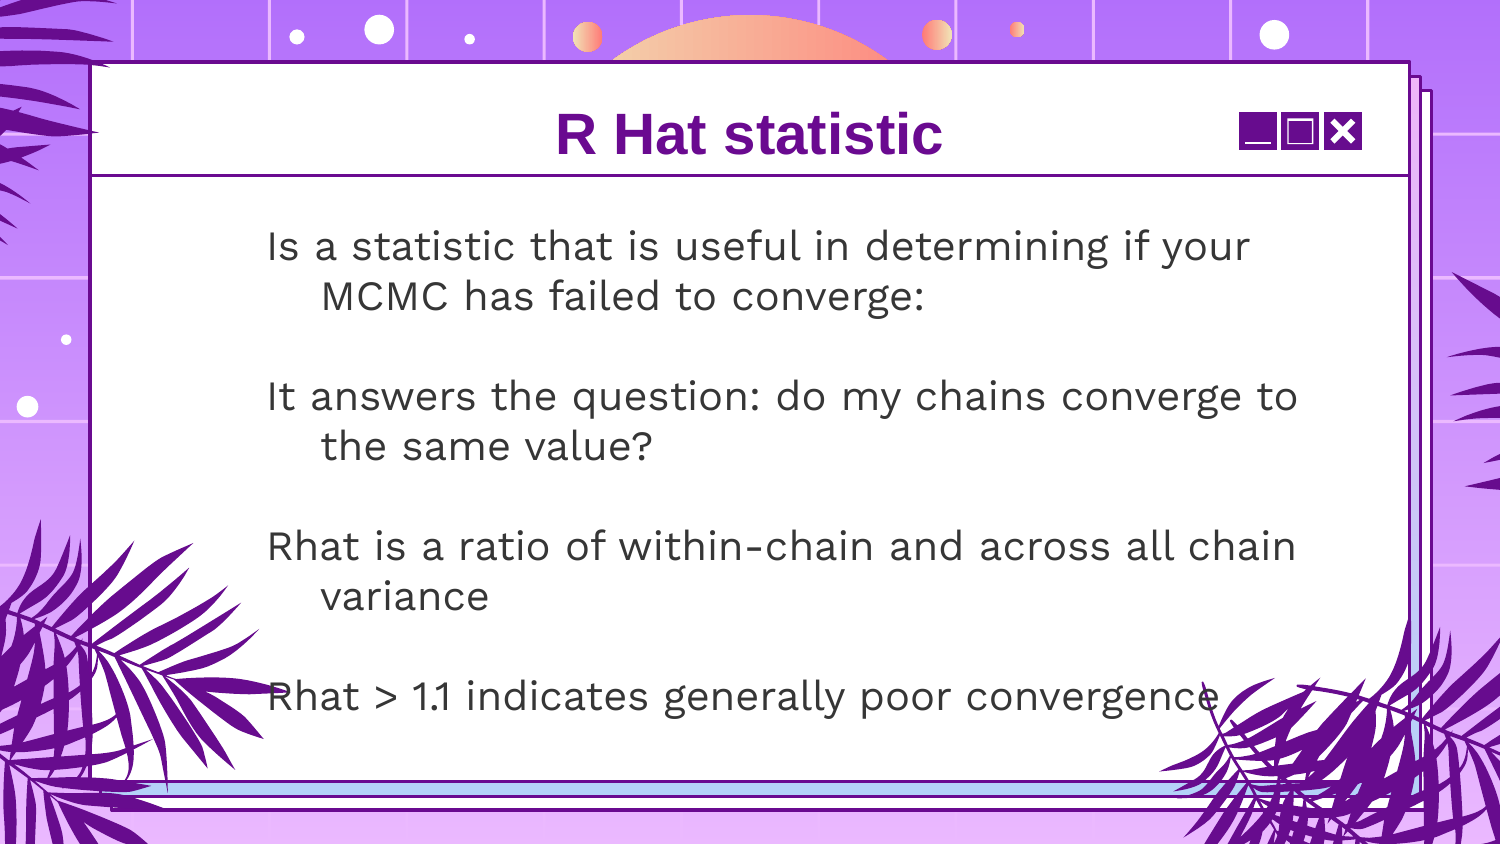

# R Hat statistic
Is a statistic that is useful in determining if your MCMC has failed to converge:

It answers the question: do my chains converge to the same value?

Rhat is a ratio of within-chain and across all chain variance

Rhat > 1.1 indicates generally poor convergence